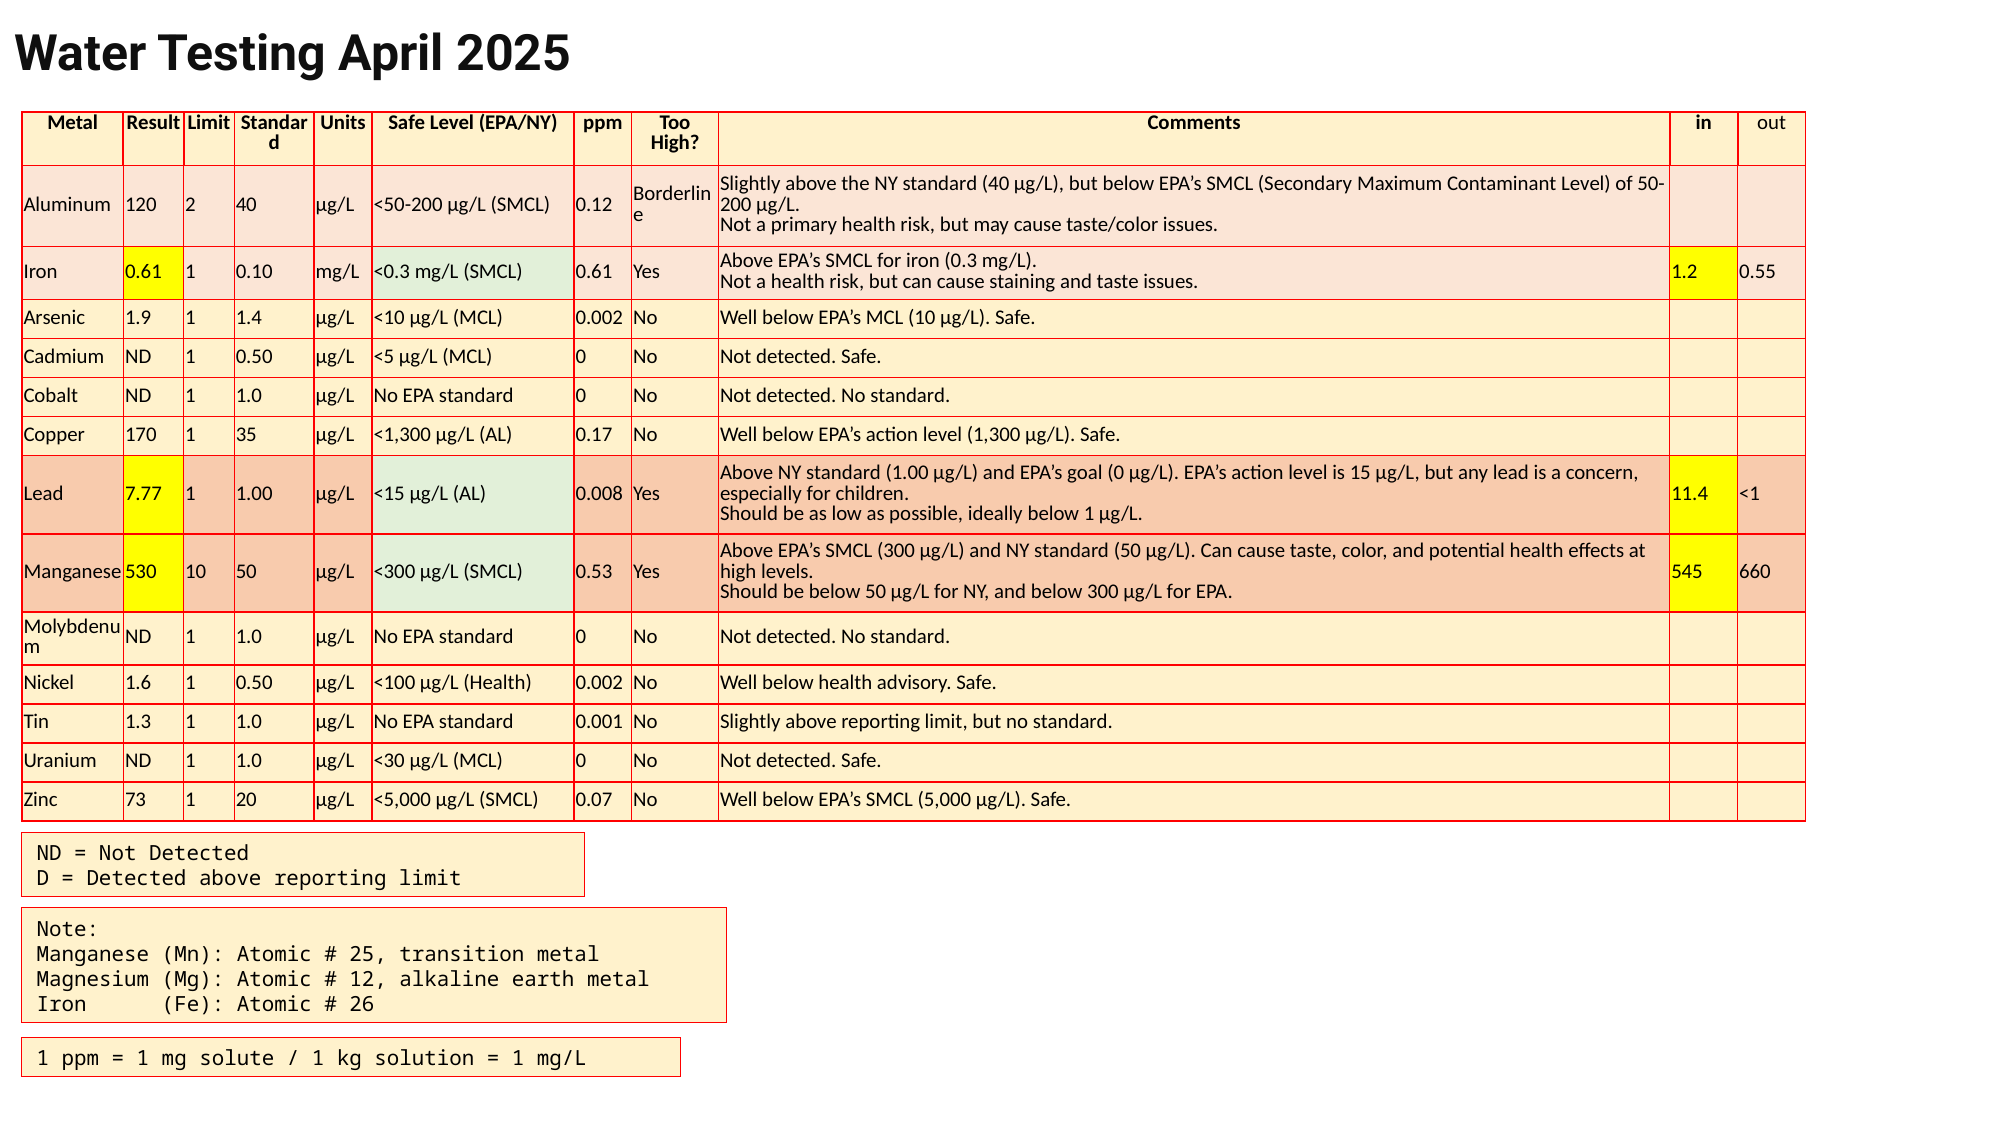

Water Testing April 2025
| Metal | Result | Limit | Standard | Units | Safe Level (EPA/NY) | ppm | Too High? | Comments | in | out |
| --- | --- | --- | --- | --- | --- | --- | --- | --- | --- | --- |
| Aluminum | 120 | 2 | 40 | µg/L | <50-200 µg/L (SMCL) | 0.12 | Borderline | Slightly above the NY standard (40 µg/L), but below EPA’s SMCL (Secondary Maximum Contaminant Level) of 50-200 µg/L. Not a primary health risk, but may cause taste/color issues. |  |  |
| Iron | 0.61 | 1 | 0.10 | mg/L | <0.3 mg/L (SMCL) | 0.61 | Yes | Above EPA’s SMCL for iron (0.3 mg/L). Not a health risk, but can cause staining and taste issues. | 1.2 | 0.55 |
| Arsenic | 1.9 | 1 | 1.4 | µg/L | <10 µg/L (MCL) | 0.002 | No | Well below EPA’s MCL (10 µg/L). Safe. |  |  |
| Cadmium | ND | 1 | 0.50 | µg/L | <5 µg/L (MCL) | 0 | No | Not detected. Safe. |  |  |
| Cobalt | ND | 1 | 1.0 | µg/L | No EPA standard | 0 | No | Not detected. No standard. |  |  |
| Copper | 170 | 1 | 35 | µg/L | <1,300 µg/L (AL) | 0.17 | No | Well below EPA’s action level (1,300 µg/L). Safe. |  |  |
| Lead | 7.77 | 1 | 1.00 | µg/L | <15 µg/L (AL) | 0.008 | Yes | Above NY standard (1.00 µg/L) and EPA’s goal (0 µg/L). EPA’s action level is 15 µg/L, but any lead is a concern, especially for children. Should be as low as possible, ideally below 1 µg/L. | 11.4 | <1 |
| Manganese | 530 | 10 | 50 | µg/L | <300 µg/L (SMCL) | 0.53 | Yes | Above EPA’s SMCL (300 µg/L) and NY standard (50 µg/L). Can cause taste, color, and potential health effects at high levels. Should be below 50 µg/L for NY, and below 300 µg/L for EPA. | 545 | 660 |
| Molybdenum | ND | 1 | 1.0 | µg/L | No EPA standard | 0 | No | Not detected. No standard. |  |  |
| Nickel | 1.6 | 1 | 0.50 | µg/L | <100 µg/L (Health) | 0.002 | No | Well below health advisory. Safe. |  |  |
| Tin | 1.3 | 1 | 1.0 | µg/L | No EPA standard | 0.001 | No | Slightly above reporting limit, but no standard. |  |  |
| Uranium | ND | 1 | 1.0 | µg/L | <30 µg/L (MCL) | 0 | No | Not detected. Safe. |  |  |
| Zinc | 73 | 1 | 20 | µg/L | <5,000 µg/L (SMCL) | 0.07 | No | Well below EPA’s SMCL (5,000 µg/L). Safe. |  |  |

ND = Not Detected
D = Detected above reporting limit
Note:
Manganese (Mn): Atomic # 25, transition metal
Magnesium (Mg): Atomic # 12, alkaline earth metal
Iron      (Fe): Atomic # 26
1 ppm = 1 mg solute / 1 kg solution = 1 mg/L